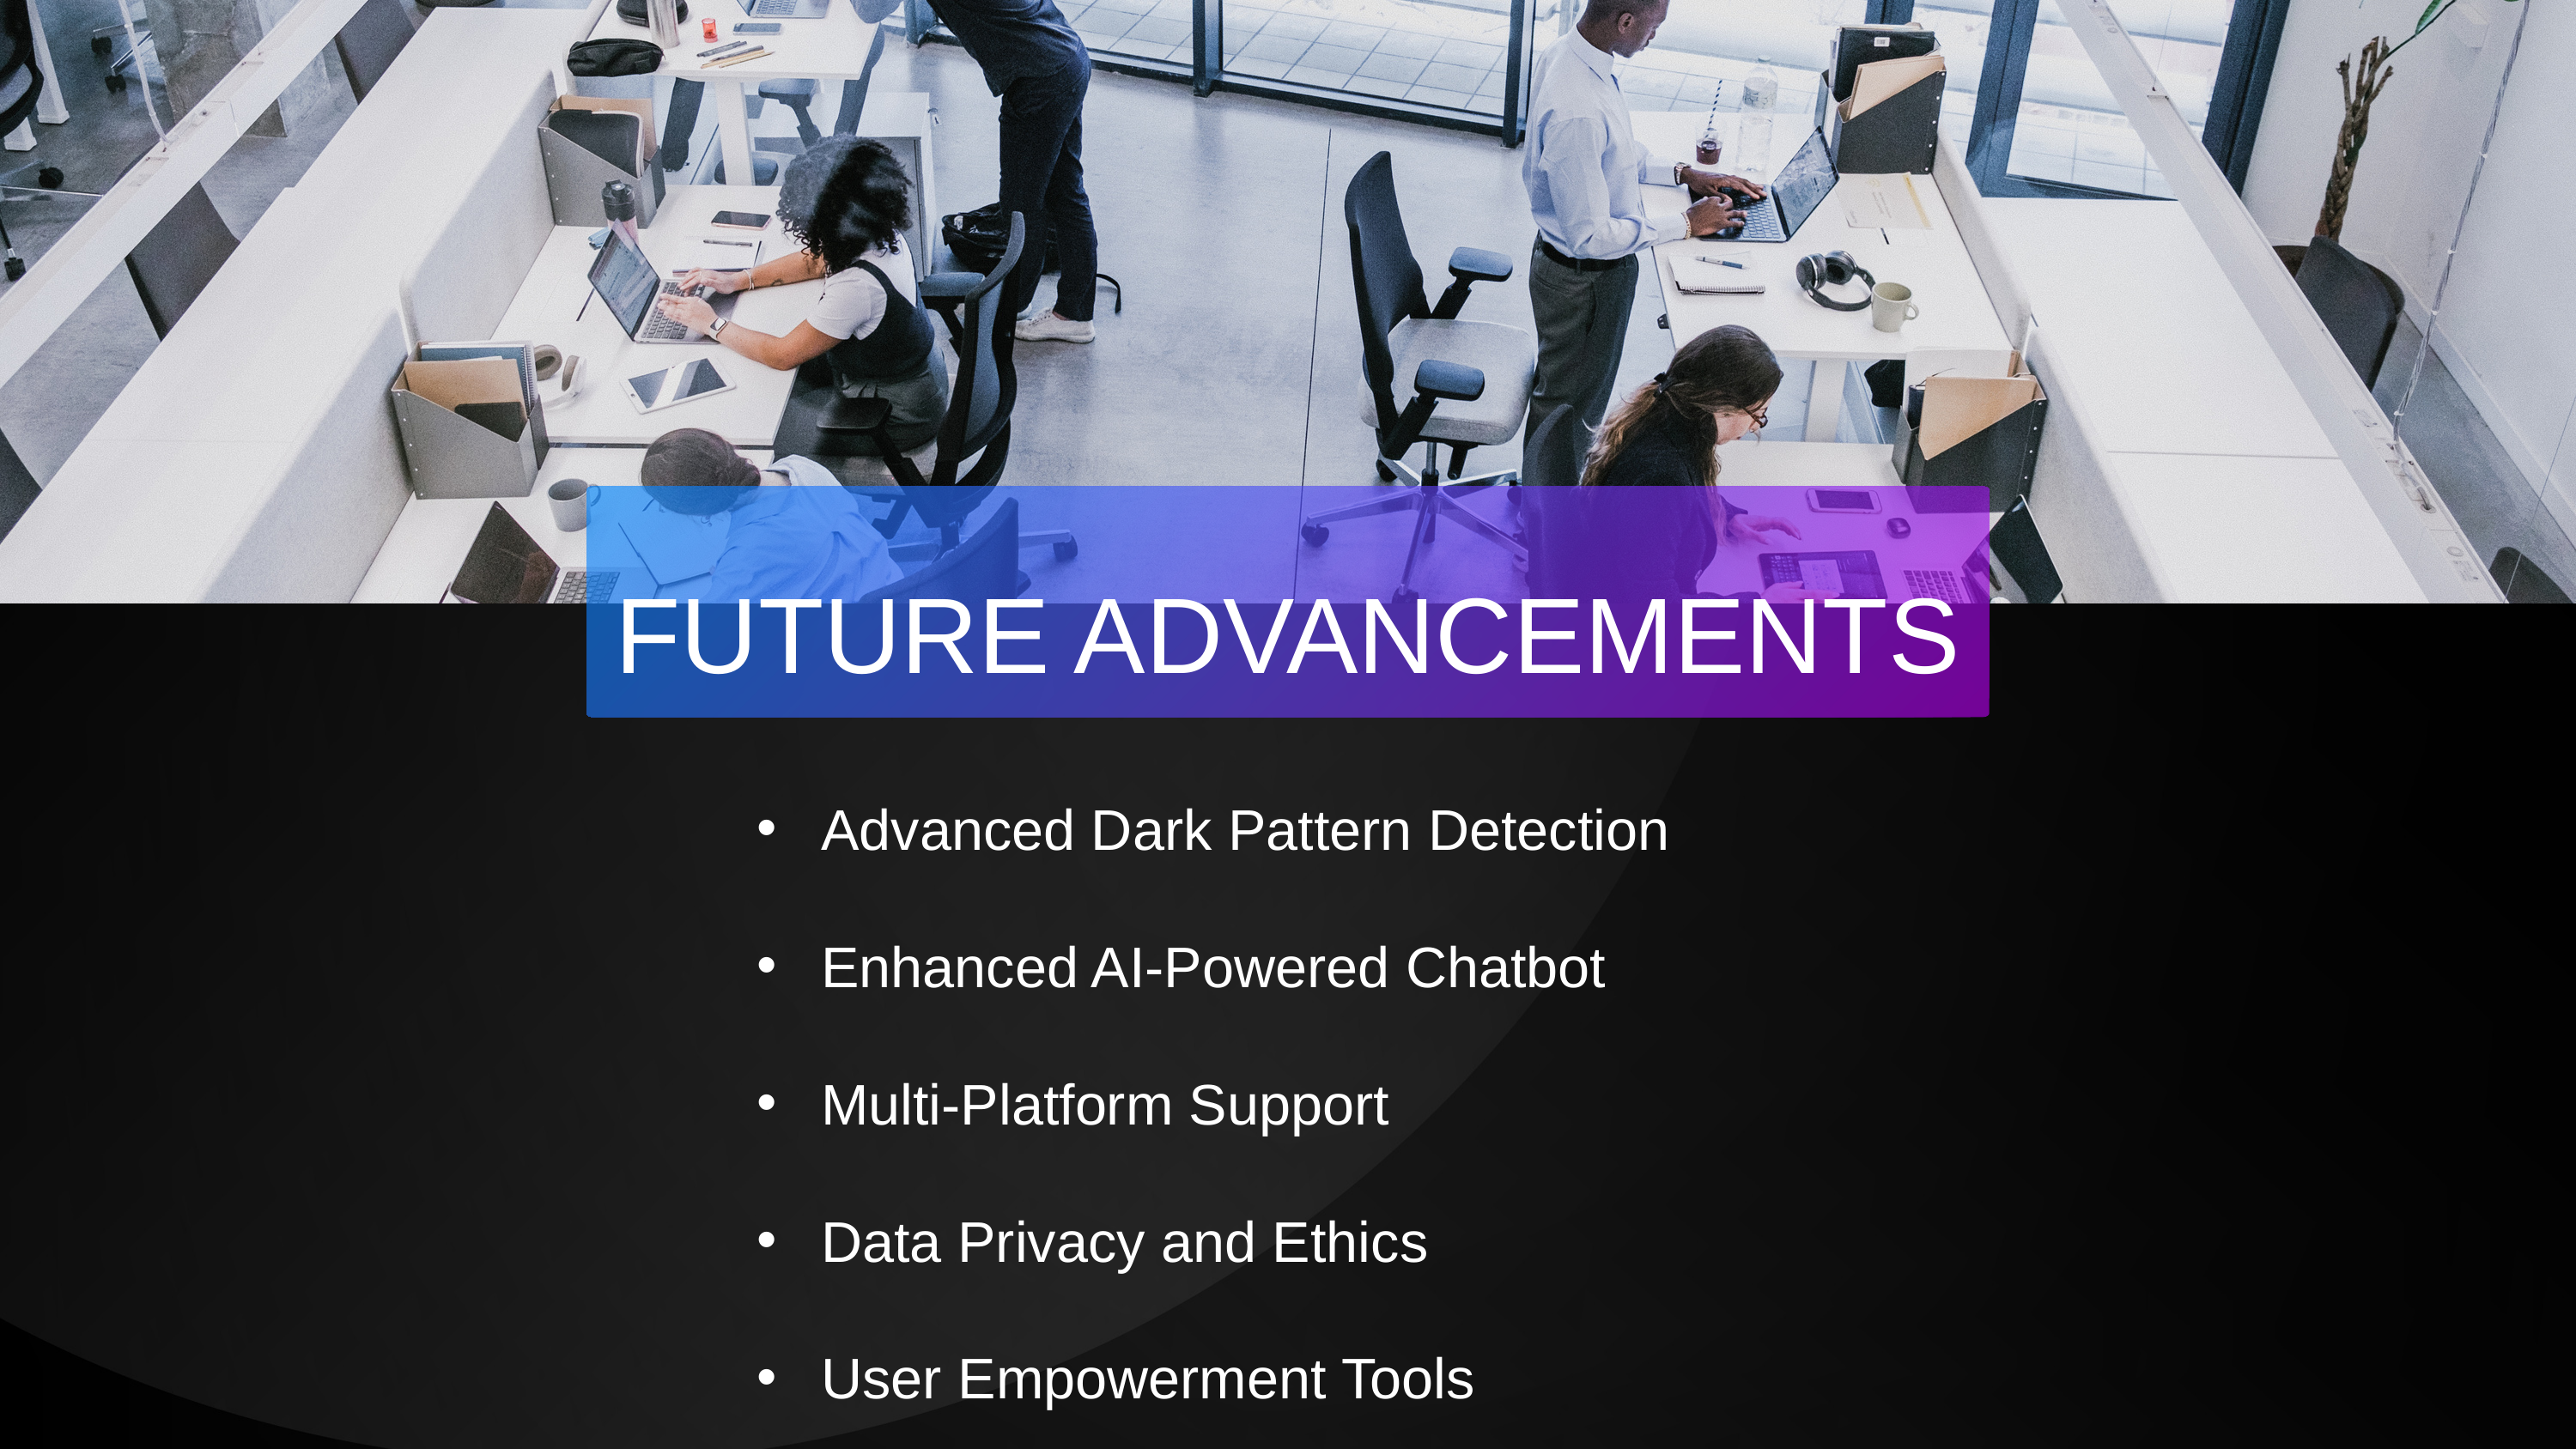

FUTURE ADVANCEMENTS
Advanced Dark Pattern Detection
Enhanced AI-Powered Chatbot
Multi-Platform Support
Data Privacy and Ethics
User Empowerment Tools